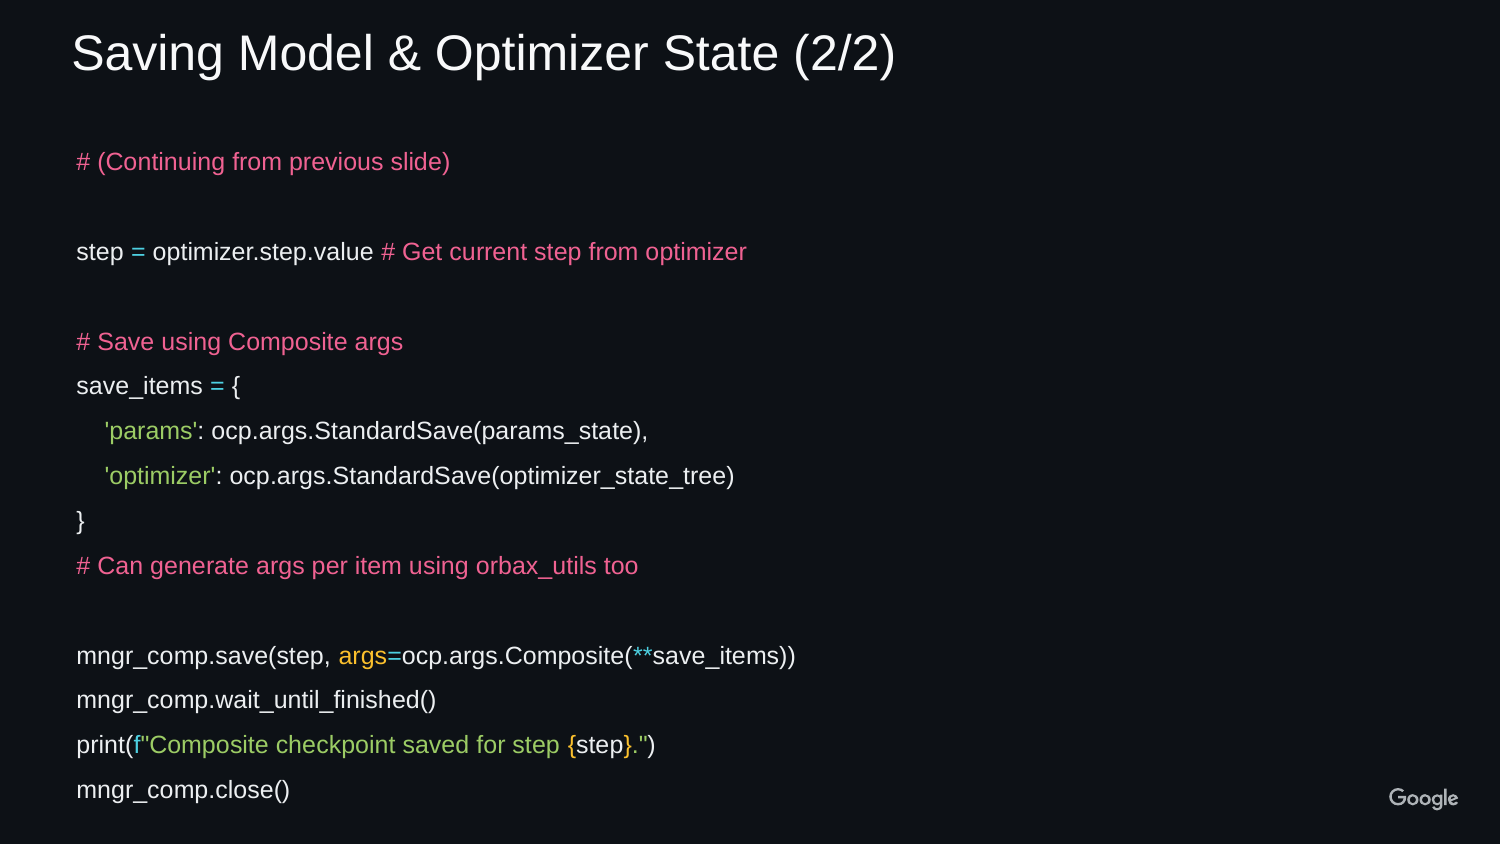

Saving Model & Optimizer State (2/2)
# (Continuing from previous slide)

step = optimizer.step.value # Get current step from optimizer

# Save using Composite args
save_items = {
    'params': ocp.args.StandardSave(params_state),
    'optimizer': ocp.args.StandardSave(optimizer_state_tree)
}
# Can generate args per item using orbax_utils too

mngr_comp.save(step, args=ocp.args.Composite(**save_items))
mngr_comp.wait_until_finished()
print(f"Composite checkpoint saved for step {step}.")
mngr_comp.close()